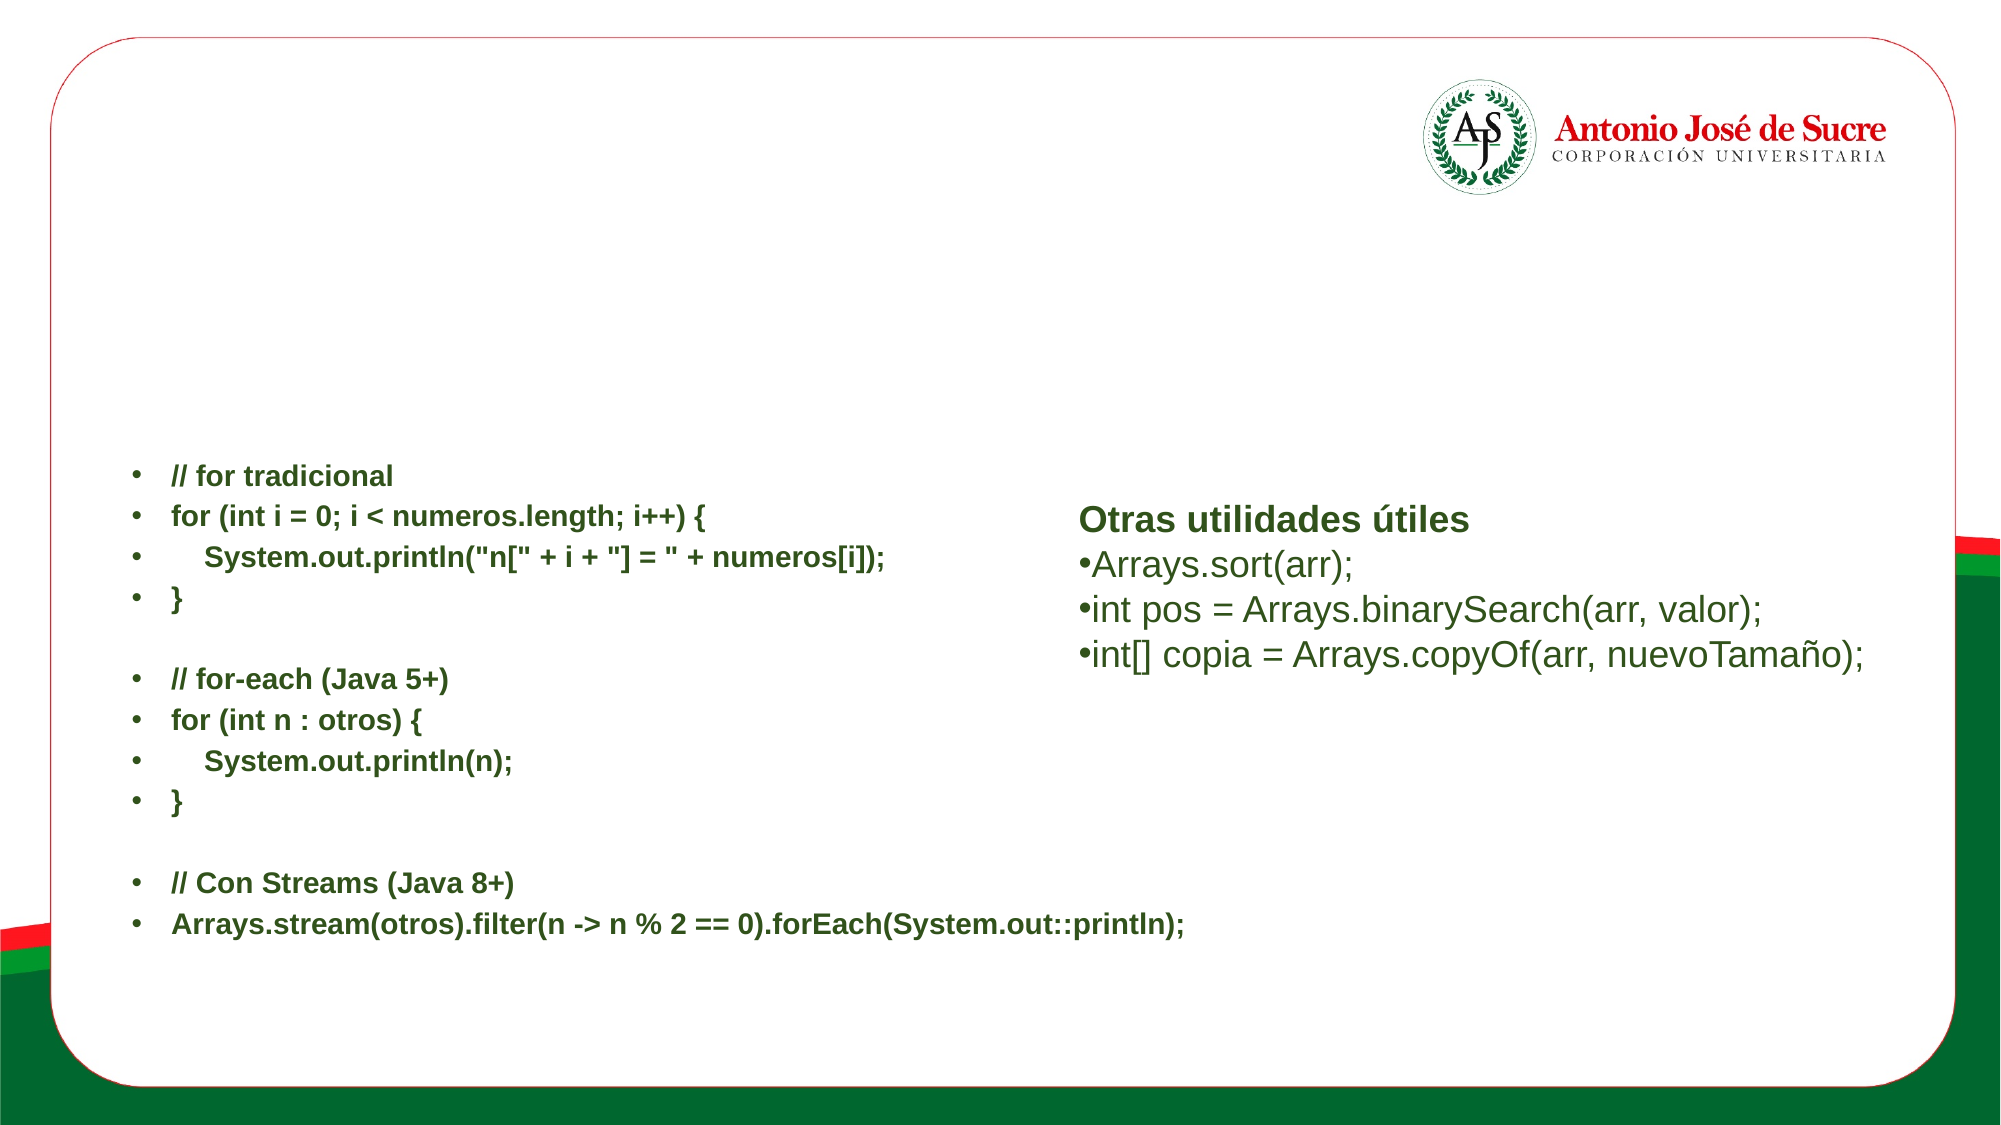

#
// for tradicional
for (int i = 0; i < numeros.length; i++) {
    System.out.println("n[" + i + "] = " + numeros[i]);
}

// for-each (Java 5+)
for (int n : otros) {
    System.out.println(n);
}

// Con Streams (Java 8+)
Arrays.stream(otros).filter(n -> n % 2 == 0).forEach(System.out::println);

Otras utilidades útiles
Arrays.sort(arr);
int pos = Arrays.binarySearch(arr, valor);
int[] copia = Arrays.copyOf(arr, nuevoTamaño);